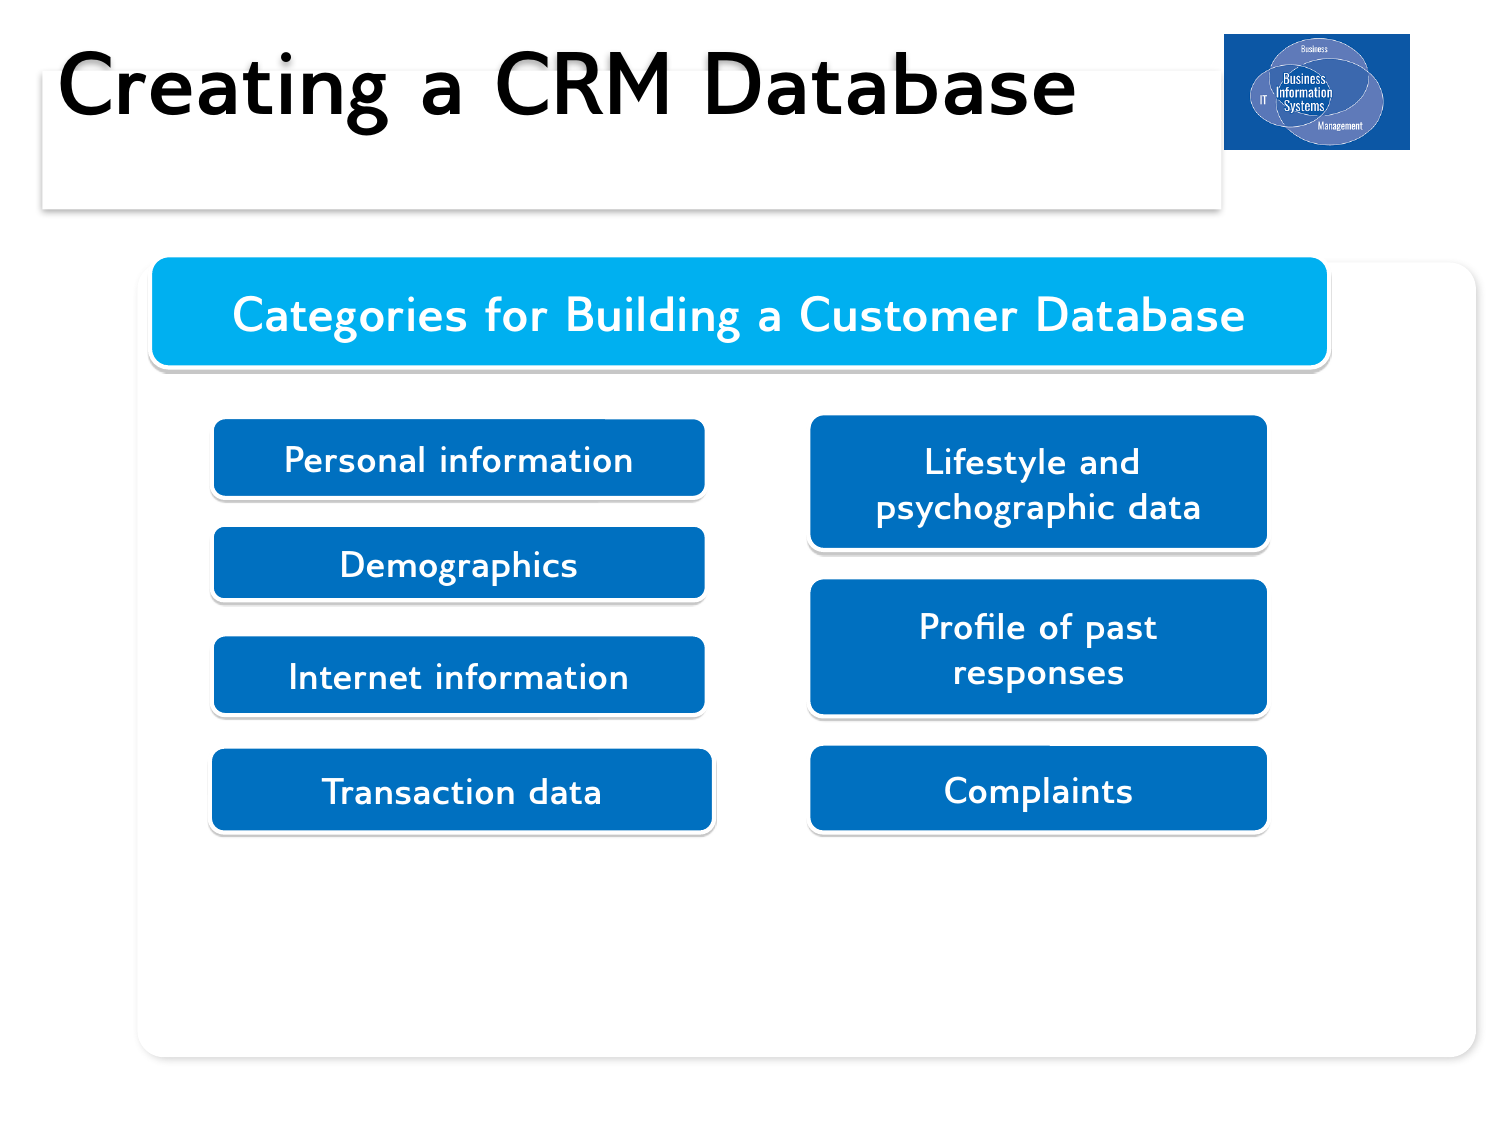

# Creating a CRM Database
Categories for Building a Customer Database

Lifestyle and
psychographic data
Personal information
Demographics
Profile of past responses
Internet information
Complaints
Transaction data